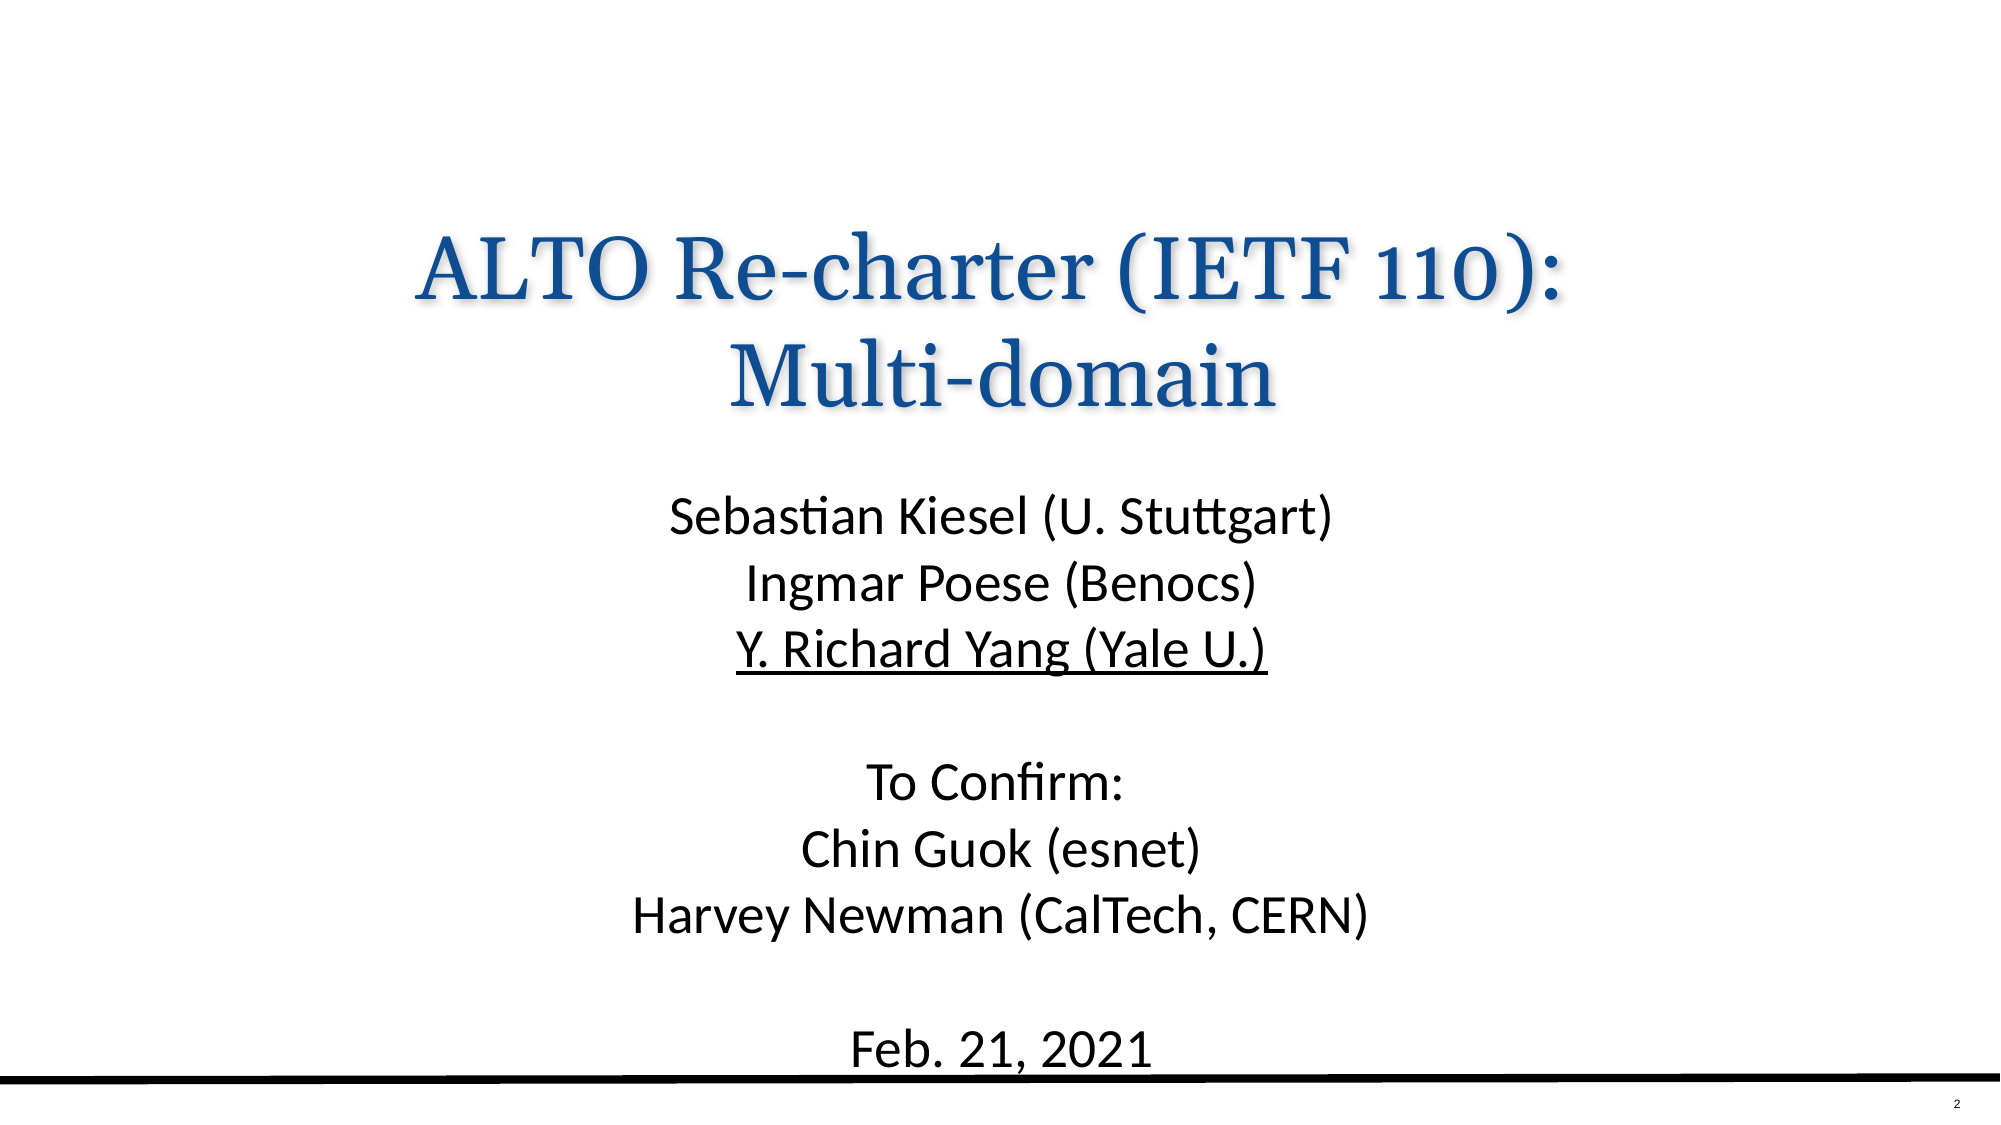

# ALTO Re-charter (IETF 110): Multi-domain
Sebastian Kiesel (U. Stuttgart)
Ingmar Poese (Benocs)
Y. Richard Yang (Yale U.)
To Confirm:
Chin Guok (esnet)
Harvey Newman (CalTech, CERN)

Feb. 21, 2021